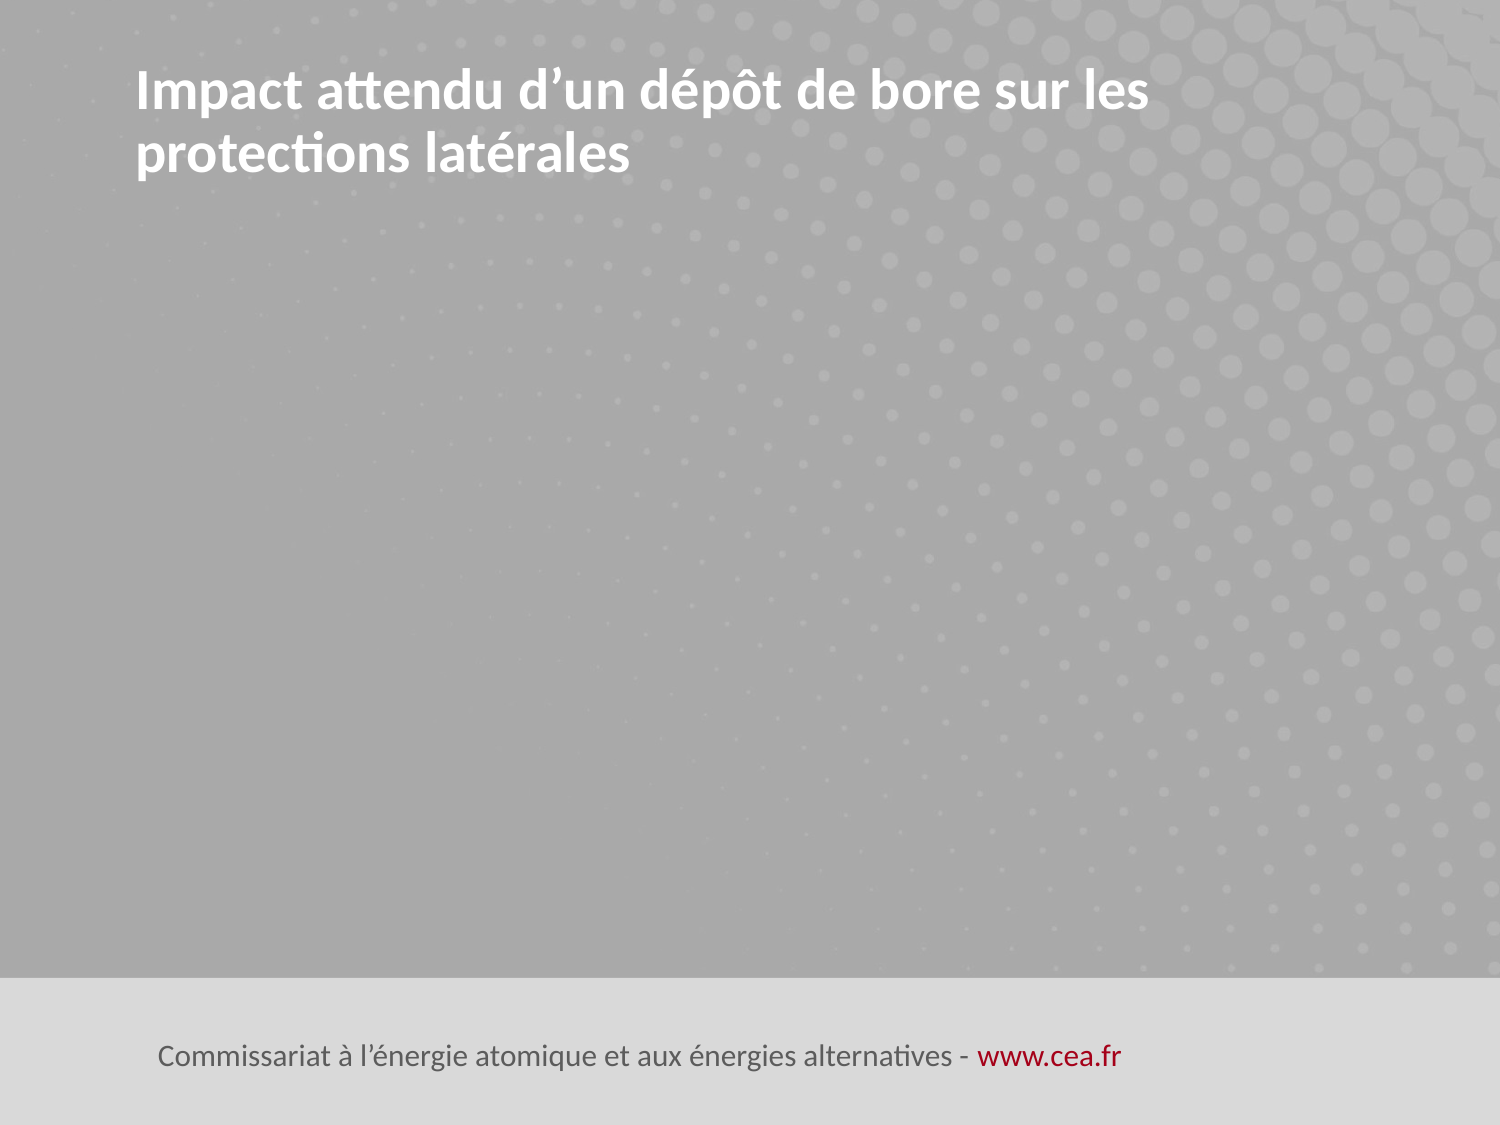

Impact attendu d’un dépôt de bore sur les protections latérales